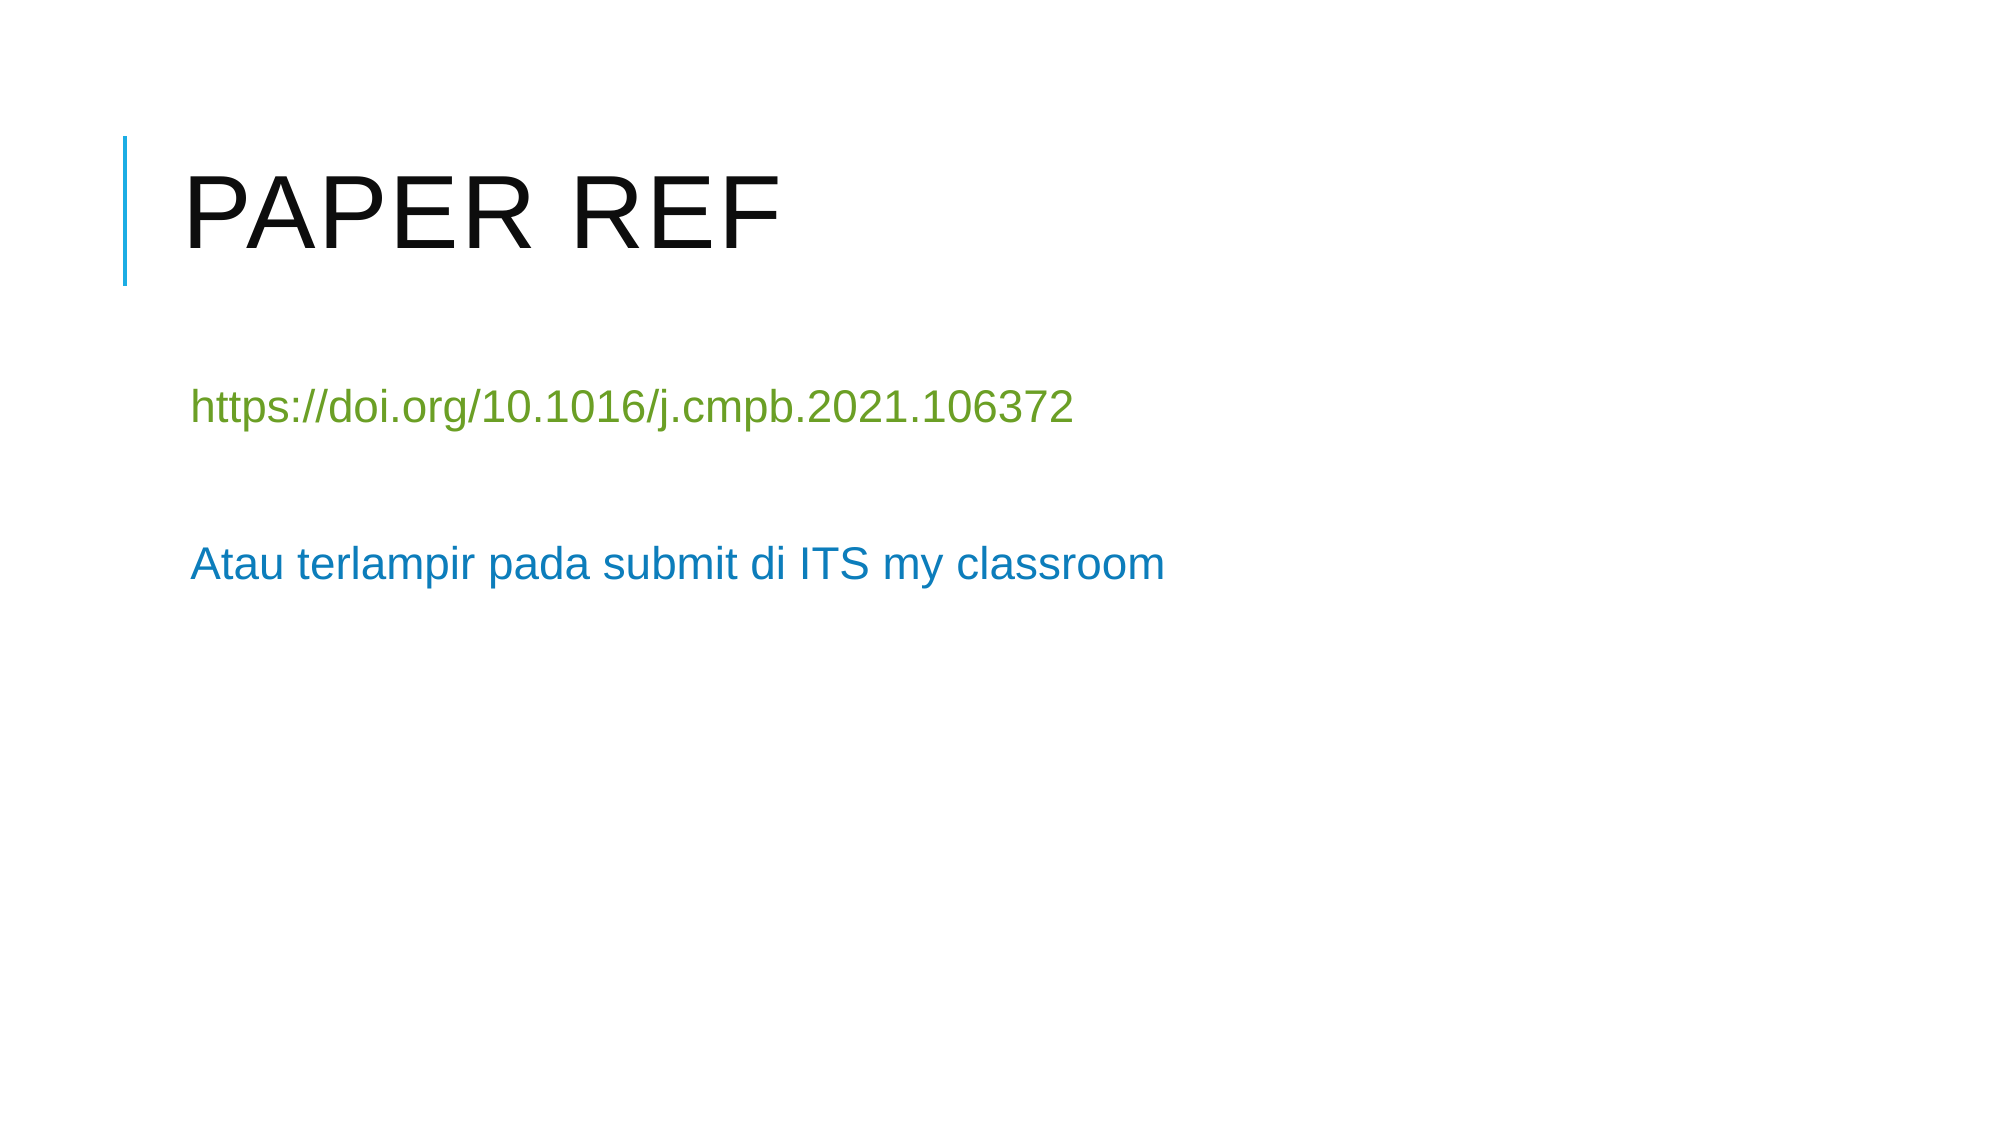

# Paper Ref
https://doi.org/10.1016/j.cmpb.2021.106372

Atau terlampir pada submit di ITS my classroom